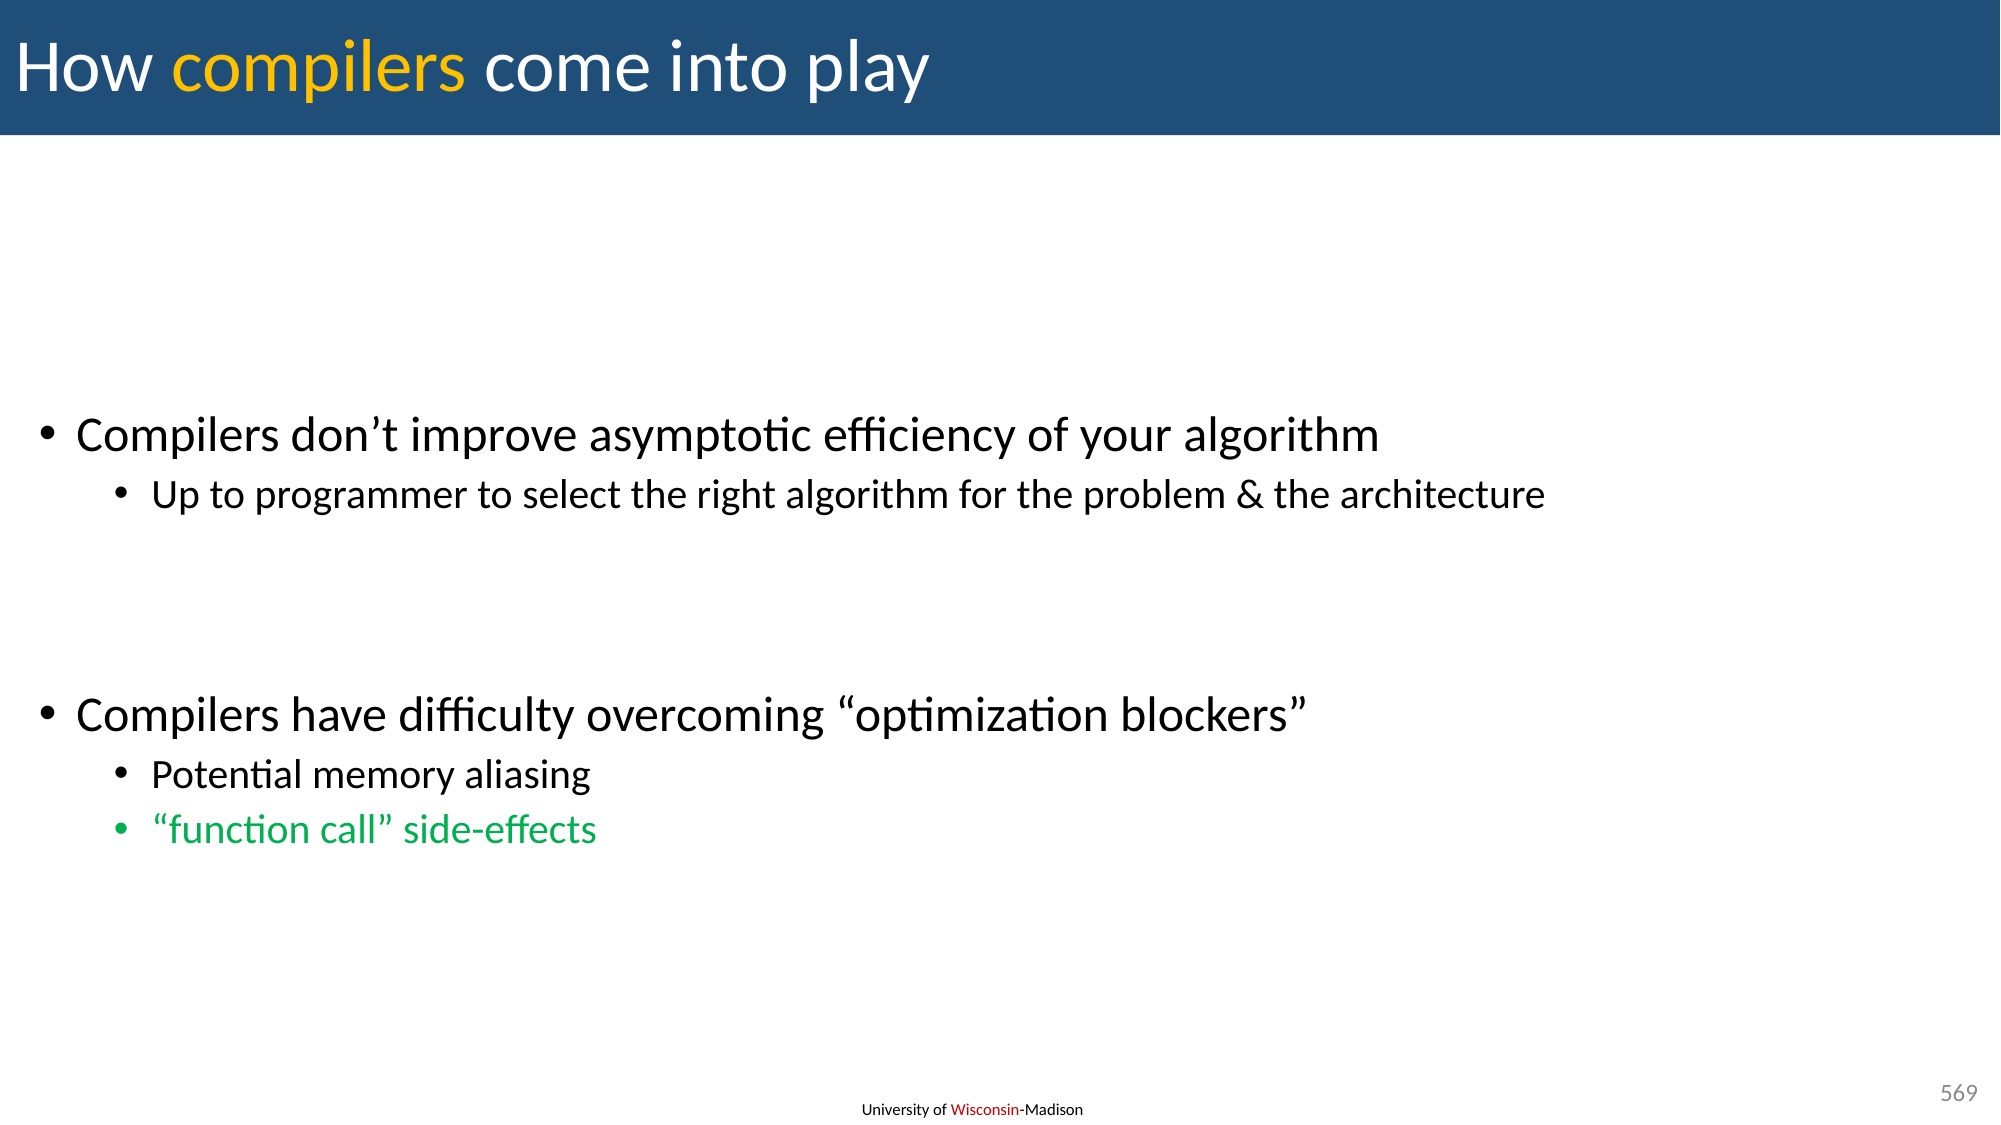

# How compilers come into play

Compilers don’t improve asymptotic efficiency of your algorithm
Up to programmer to select the right algorithm for the problem & the architecture

Compilers have difficulty overcoming “optimization blockers”
Potential memory aliasing
“function call” side-effects
569